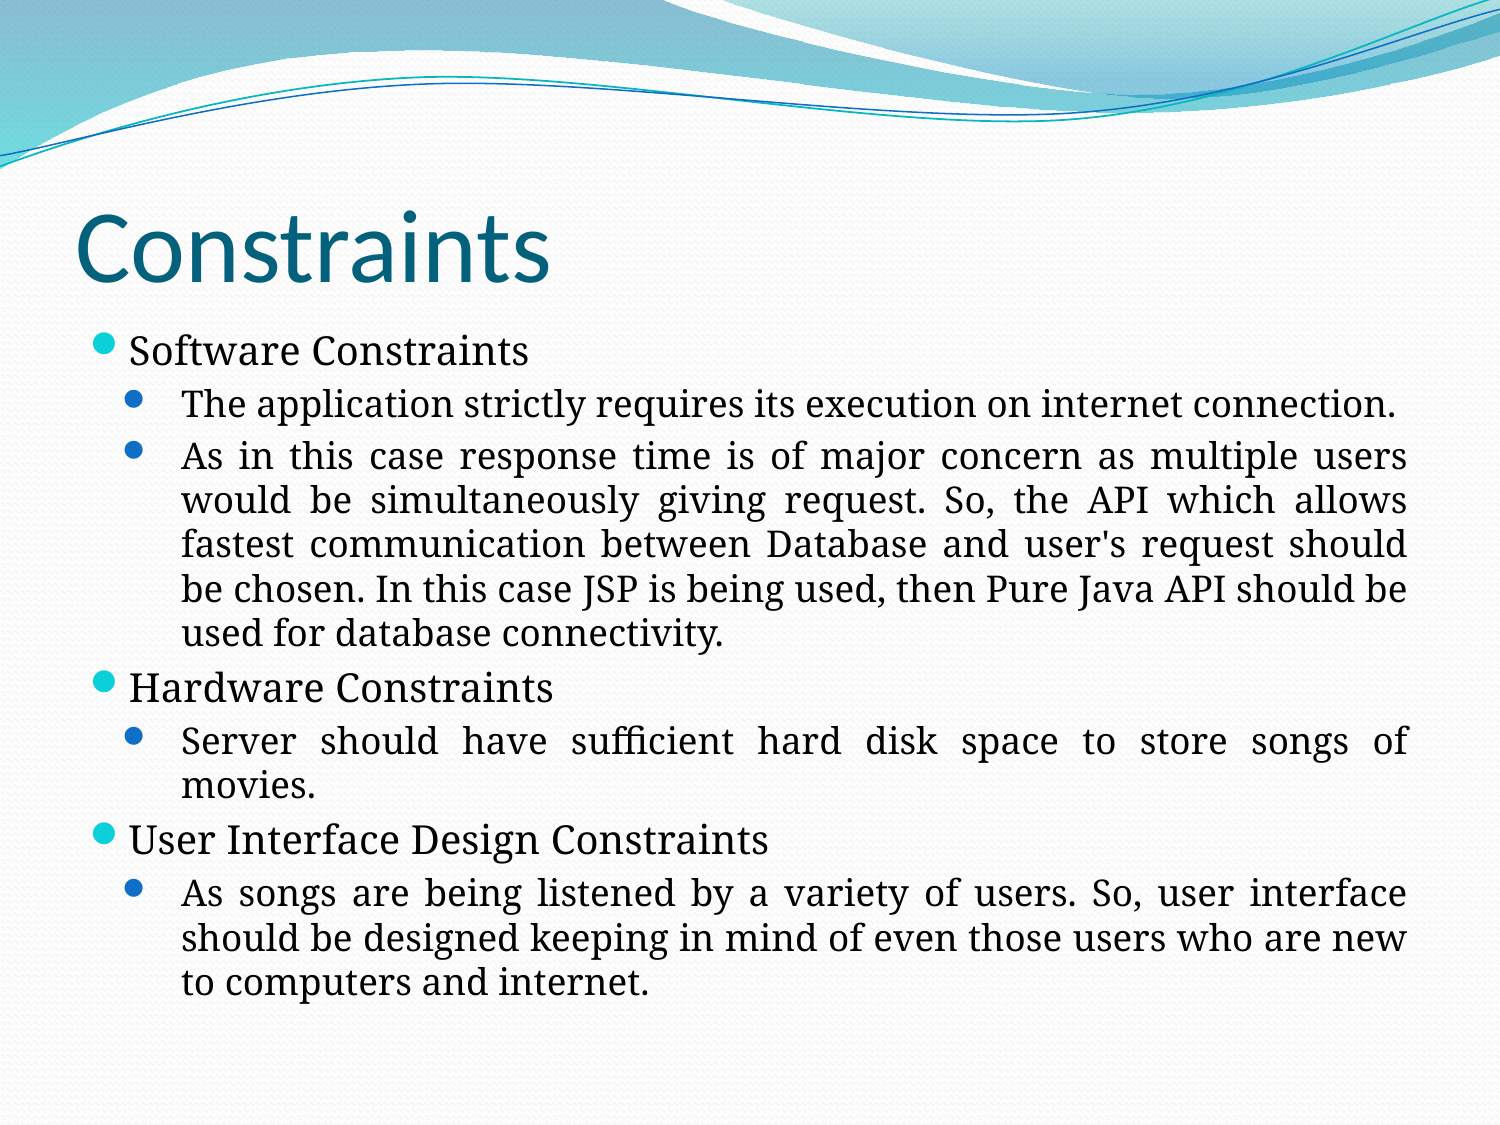

# Constraints
Software Constraints
The application strictly requires its execution on internet connection.
As in this case response time is of major concern as multiple users would be simultaneously giving request. So, the API which allows fastest communication between Database and user's request should be chosen. In this case JSP is being used, then Pure Java API should be used for database connectivity.
Hardware Constraints
Server should have sufficient hard disk space to store songs of movies.
User Interface Design Constraints
As songs are being listened by a variety of users. So, user interface should be designed keeping in mind of even those users who are new to computers and internet.